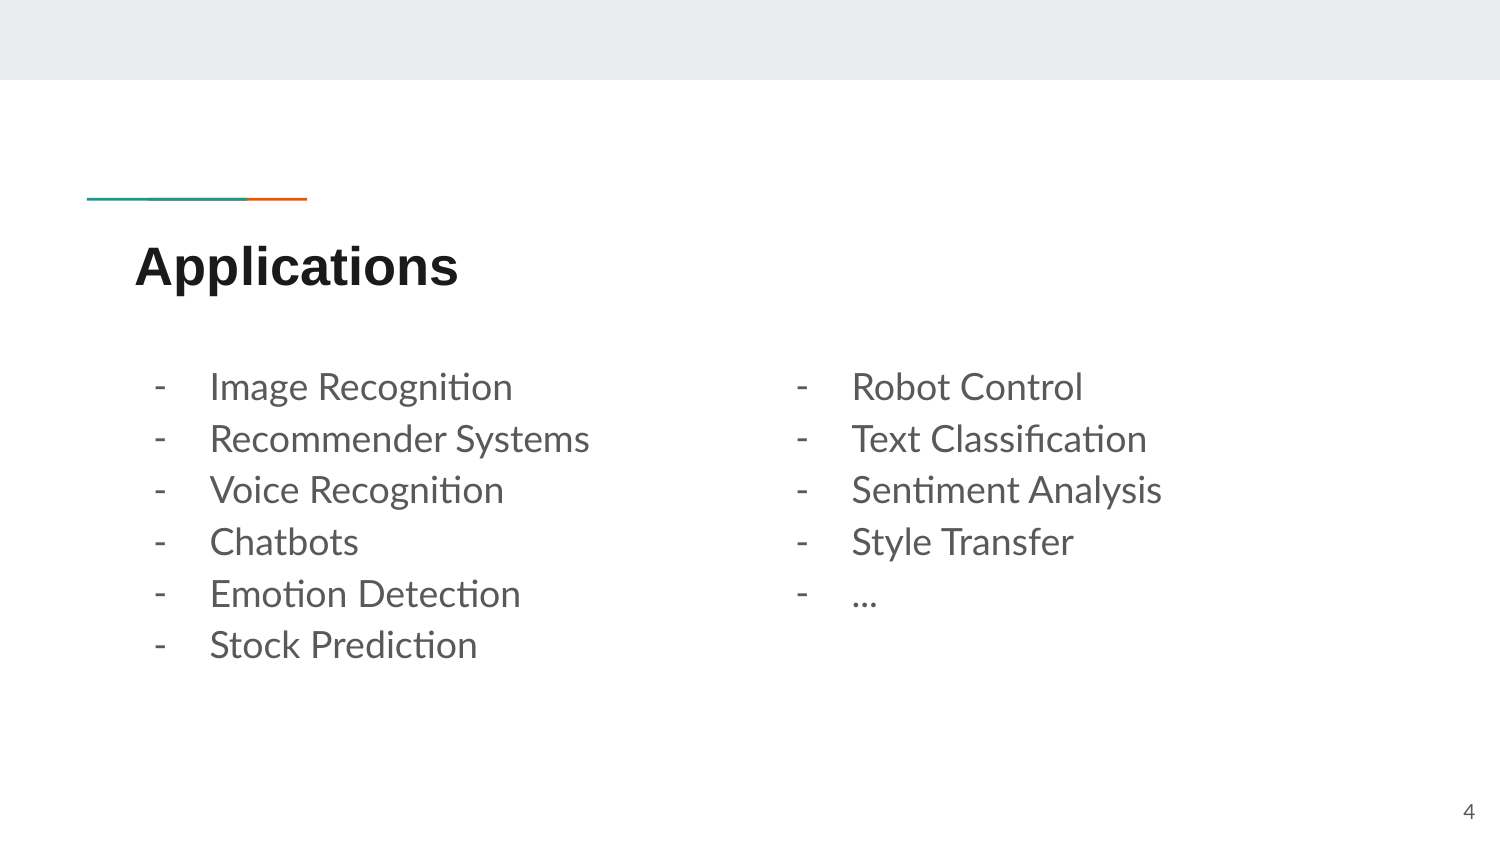

# Applications
Image Recognition
Recommender Systems
Voice Recognition
Chatbots
Emotion Detection
Stock Prediction

Robot Control
Text Classification
Sentiment Analysis
Style Transfer
...
4